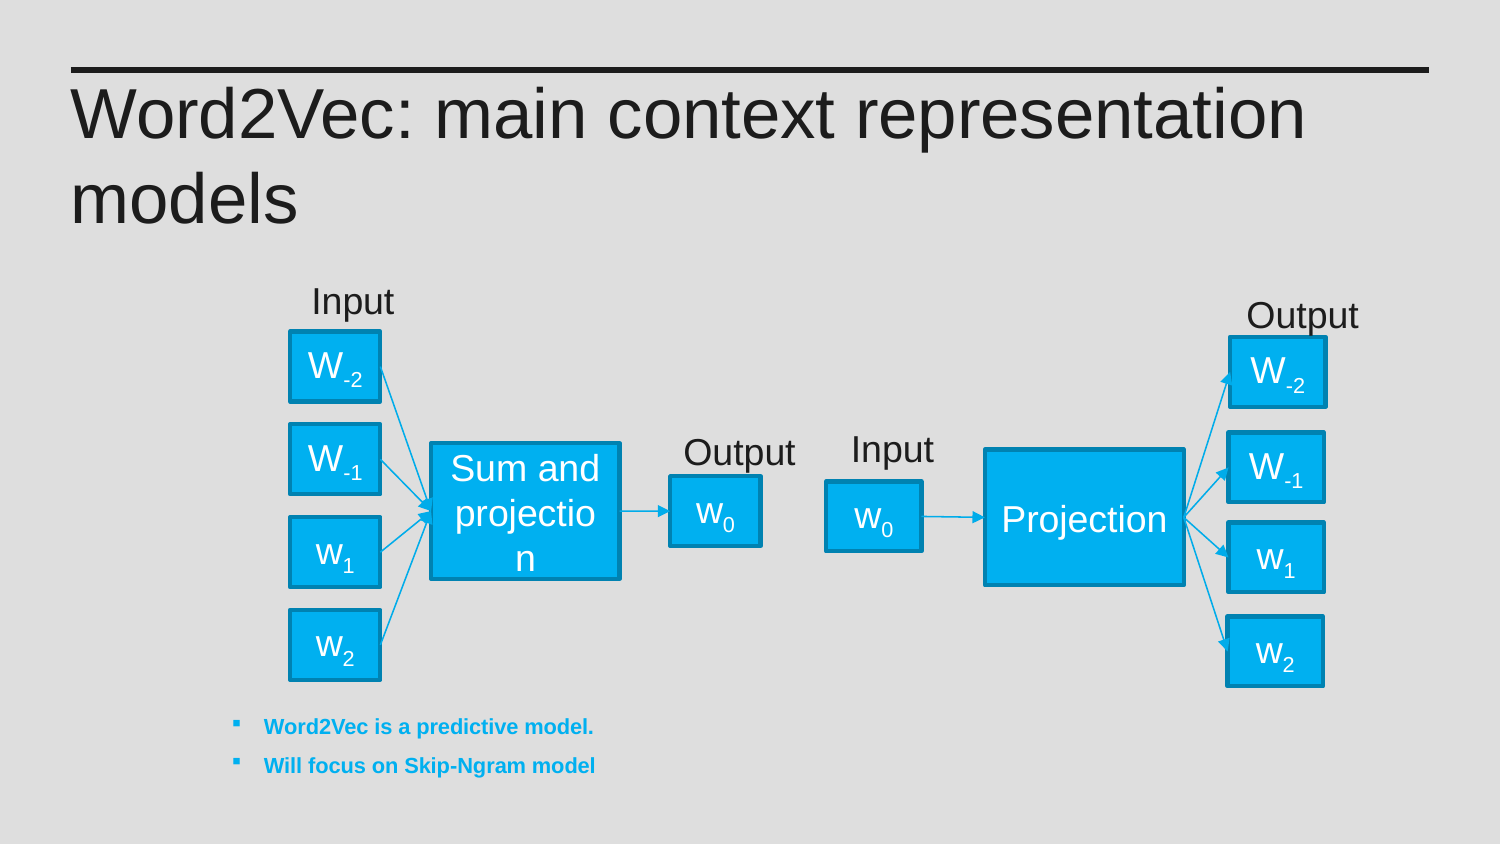

Word2Vec: main context representation models

Input
W-2
Output
W-1
Sum and projection
w0
w1
w2
Output
W-2
Input
W-1
Projection
w0
w1
w2
Word2Vec is a predictive model.
Will focus on Skip-Ngram model